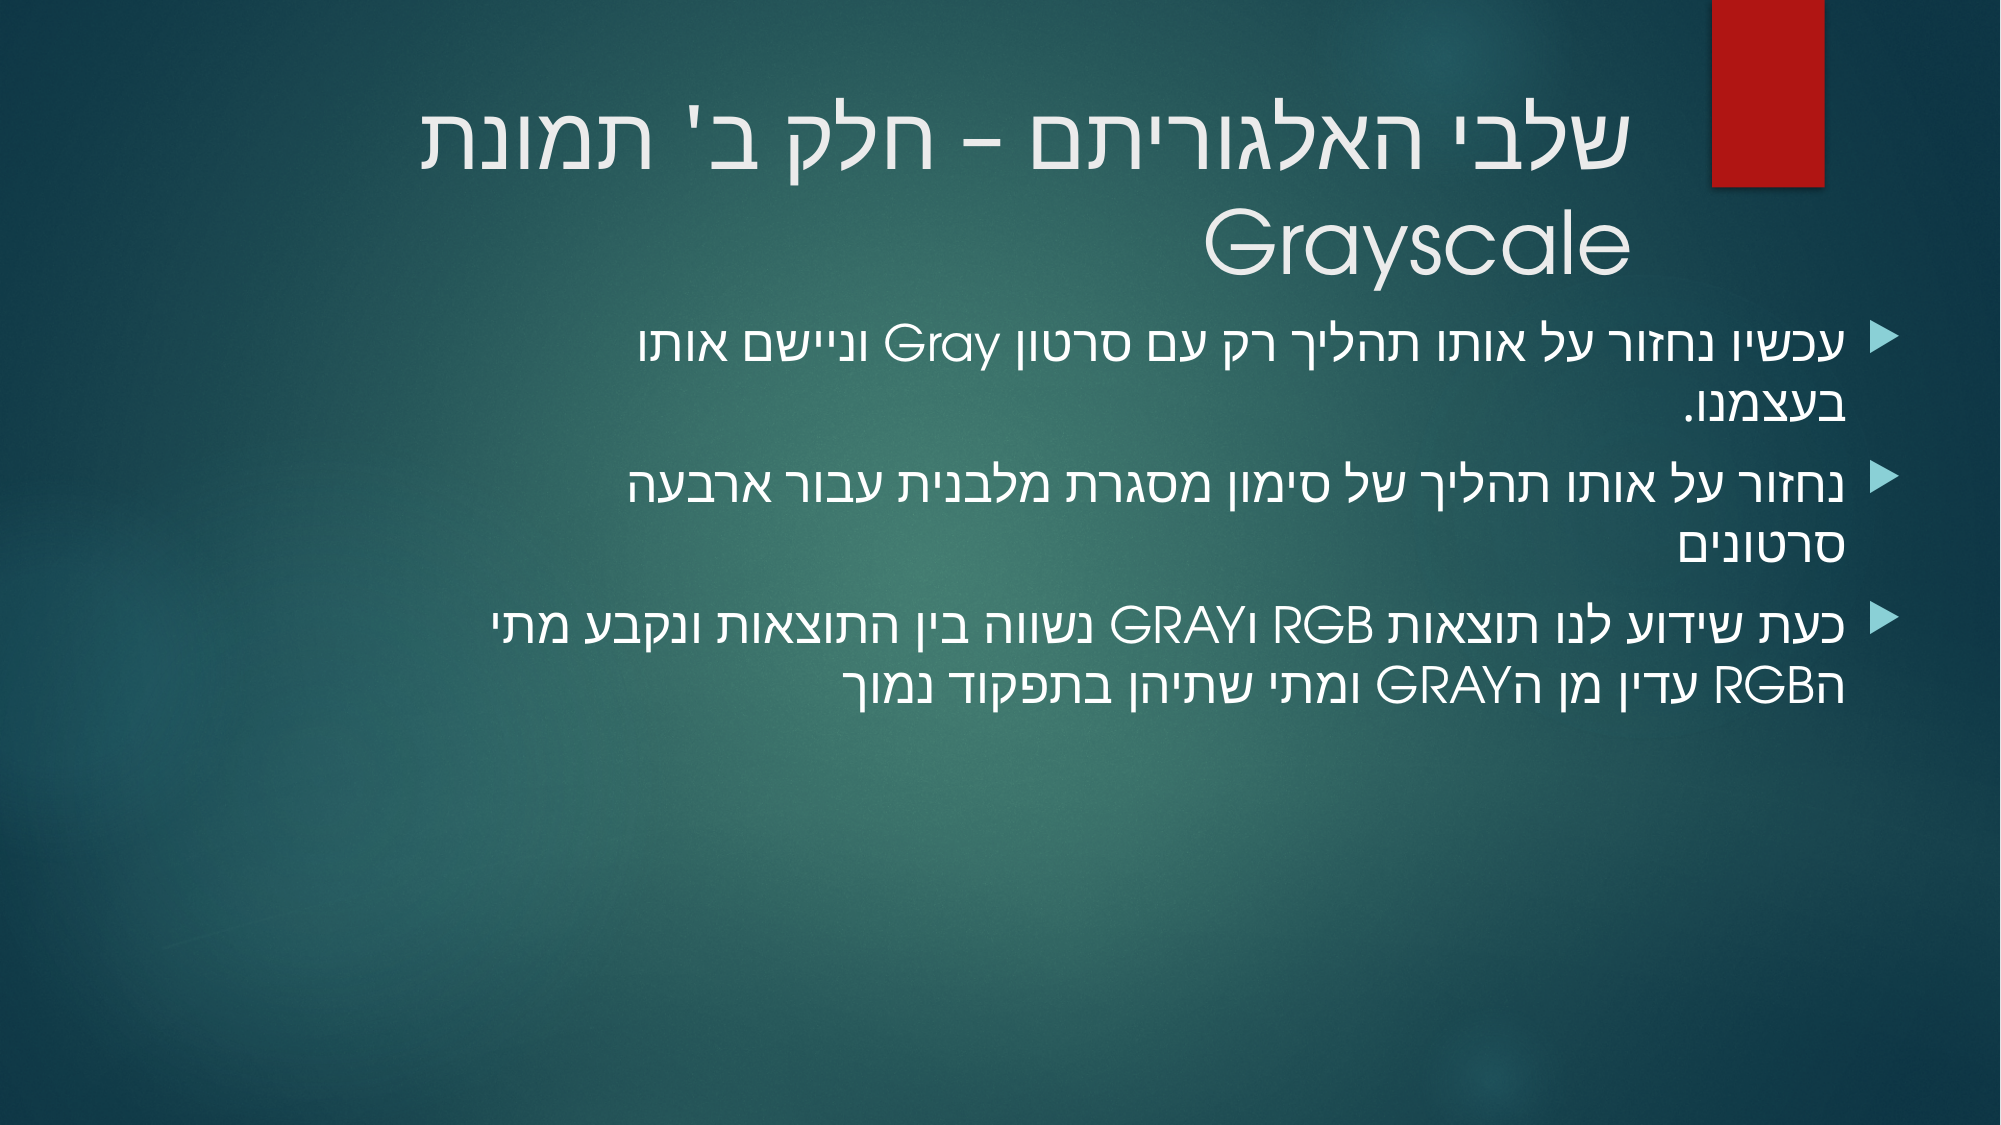

# שלבי האלגוריתם – חלק ב' תמונת Grayscale
עכשיו נחזור על אותו תהליך רק עם סרטון Gray וניישם אותו בעצמנו.
נחזור על אותו תהליך של סימון מסגרת מלבנית עבור ארבעה סרטונים
כעת שידוע לנו תוצאות RGB וGRAY נשווה בין התוצאות ונקבע מתי הRGB עדין מן הGRAY ומתי שתיהן בתפקוד נמוך